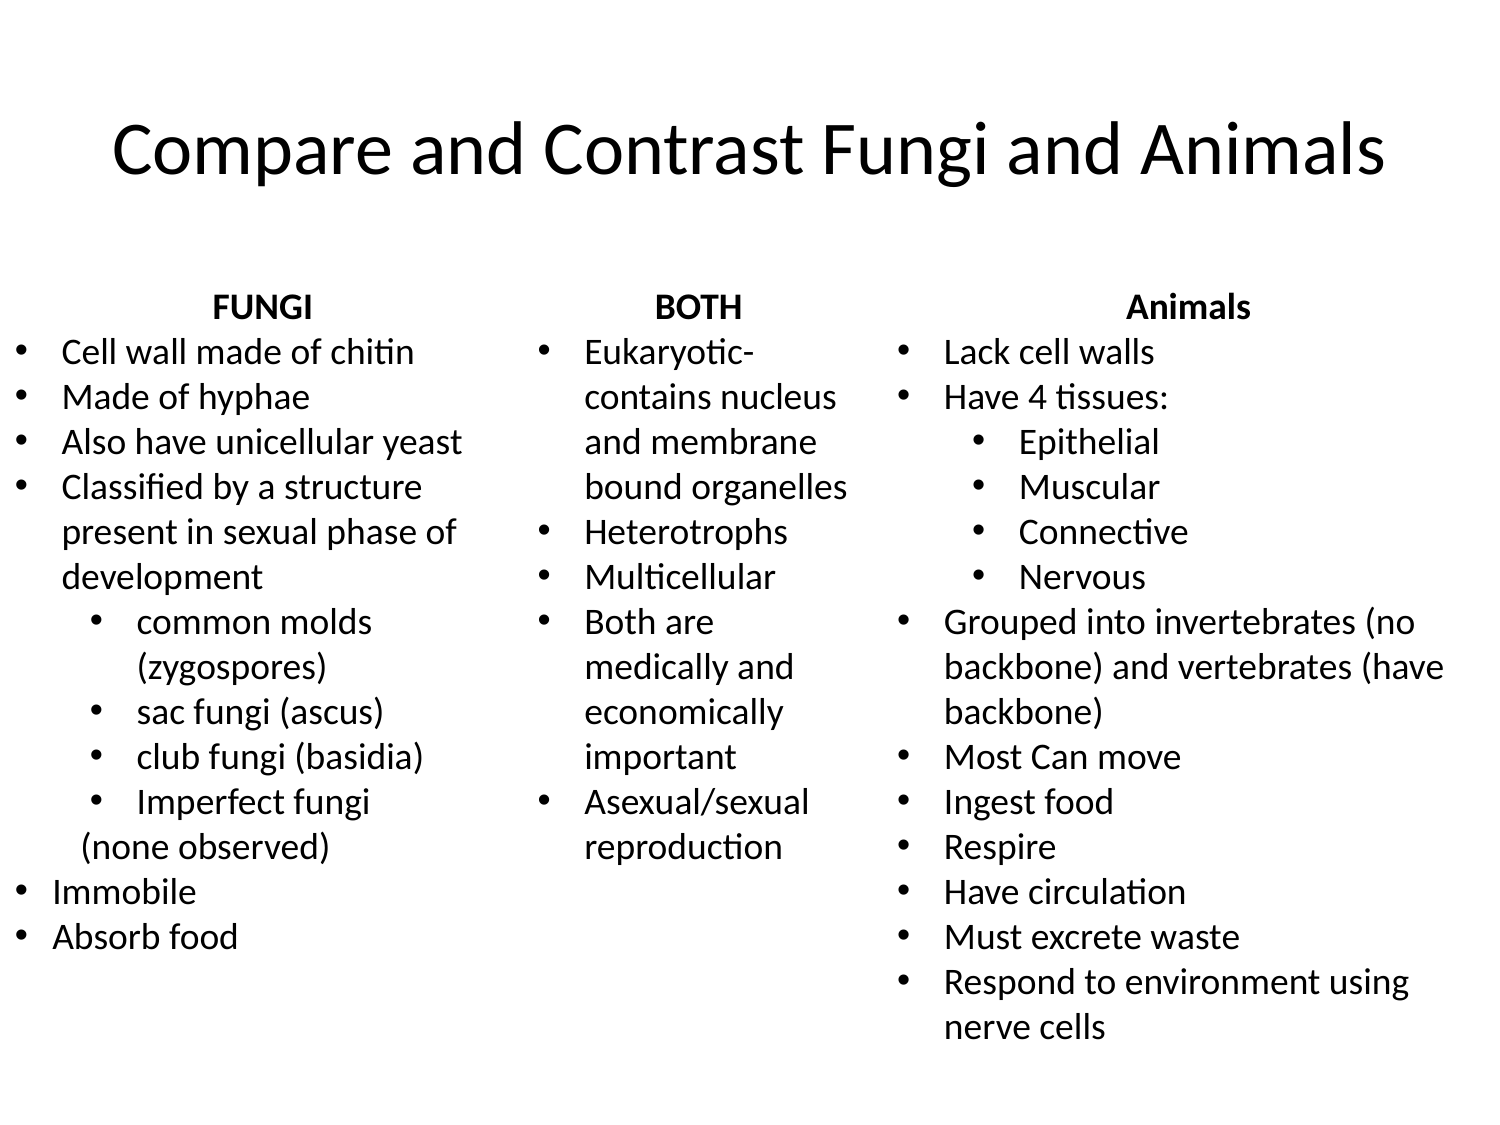

# Compare and Contrast Fungi and Animals
FUNGI
Cell wall made of chitin
Made of hyphae
Also have unicellular yeast
Classified by a structure present in sexual phase of development
common molds (zygospores)
sac fungi (ascus)
club fungi (basidia)
Imperfect fungi
(none observed)
Immobile
Absorb food

BOTH
Eukaryotic-contains nucleus and membrane bound organelles
Heterotrophs
Multicellular
Both are medically and economically important
Asexual/sexual reproduction
Animals
Lack cell walls
Have 4 tissues:
Epithelial
Muscular
Connective
Nervous
Grouped into invertebrates (no backbone) and vertebrates (have backbone)
Most Can move
Ingest food
Respire
Have circulation
Must excrete waste
Respond to environment using nerve cells